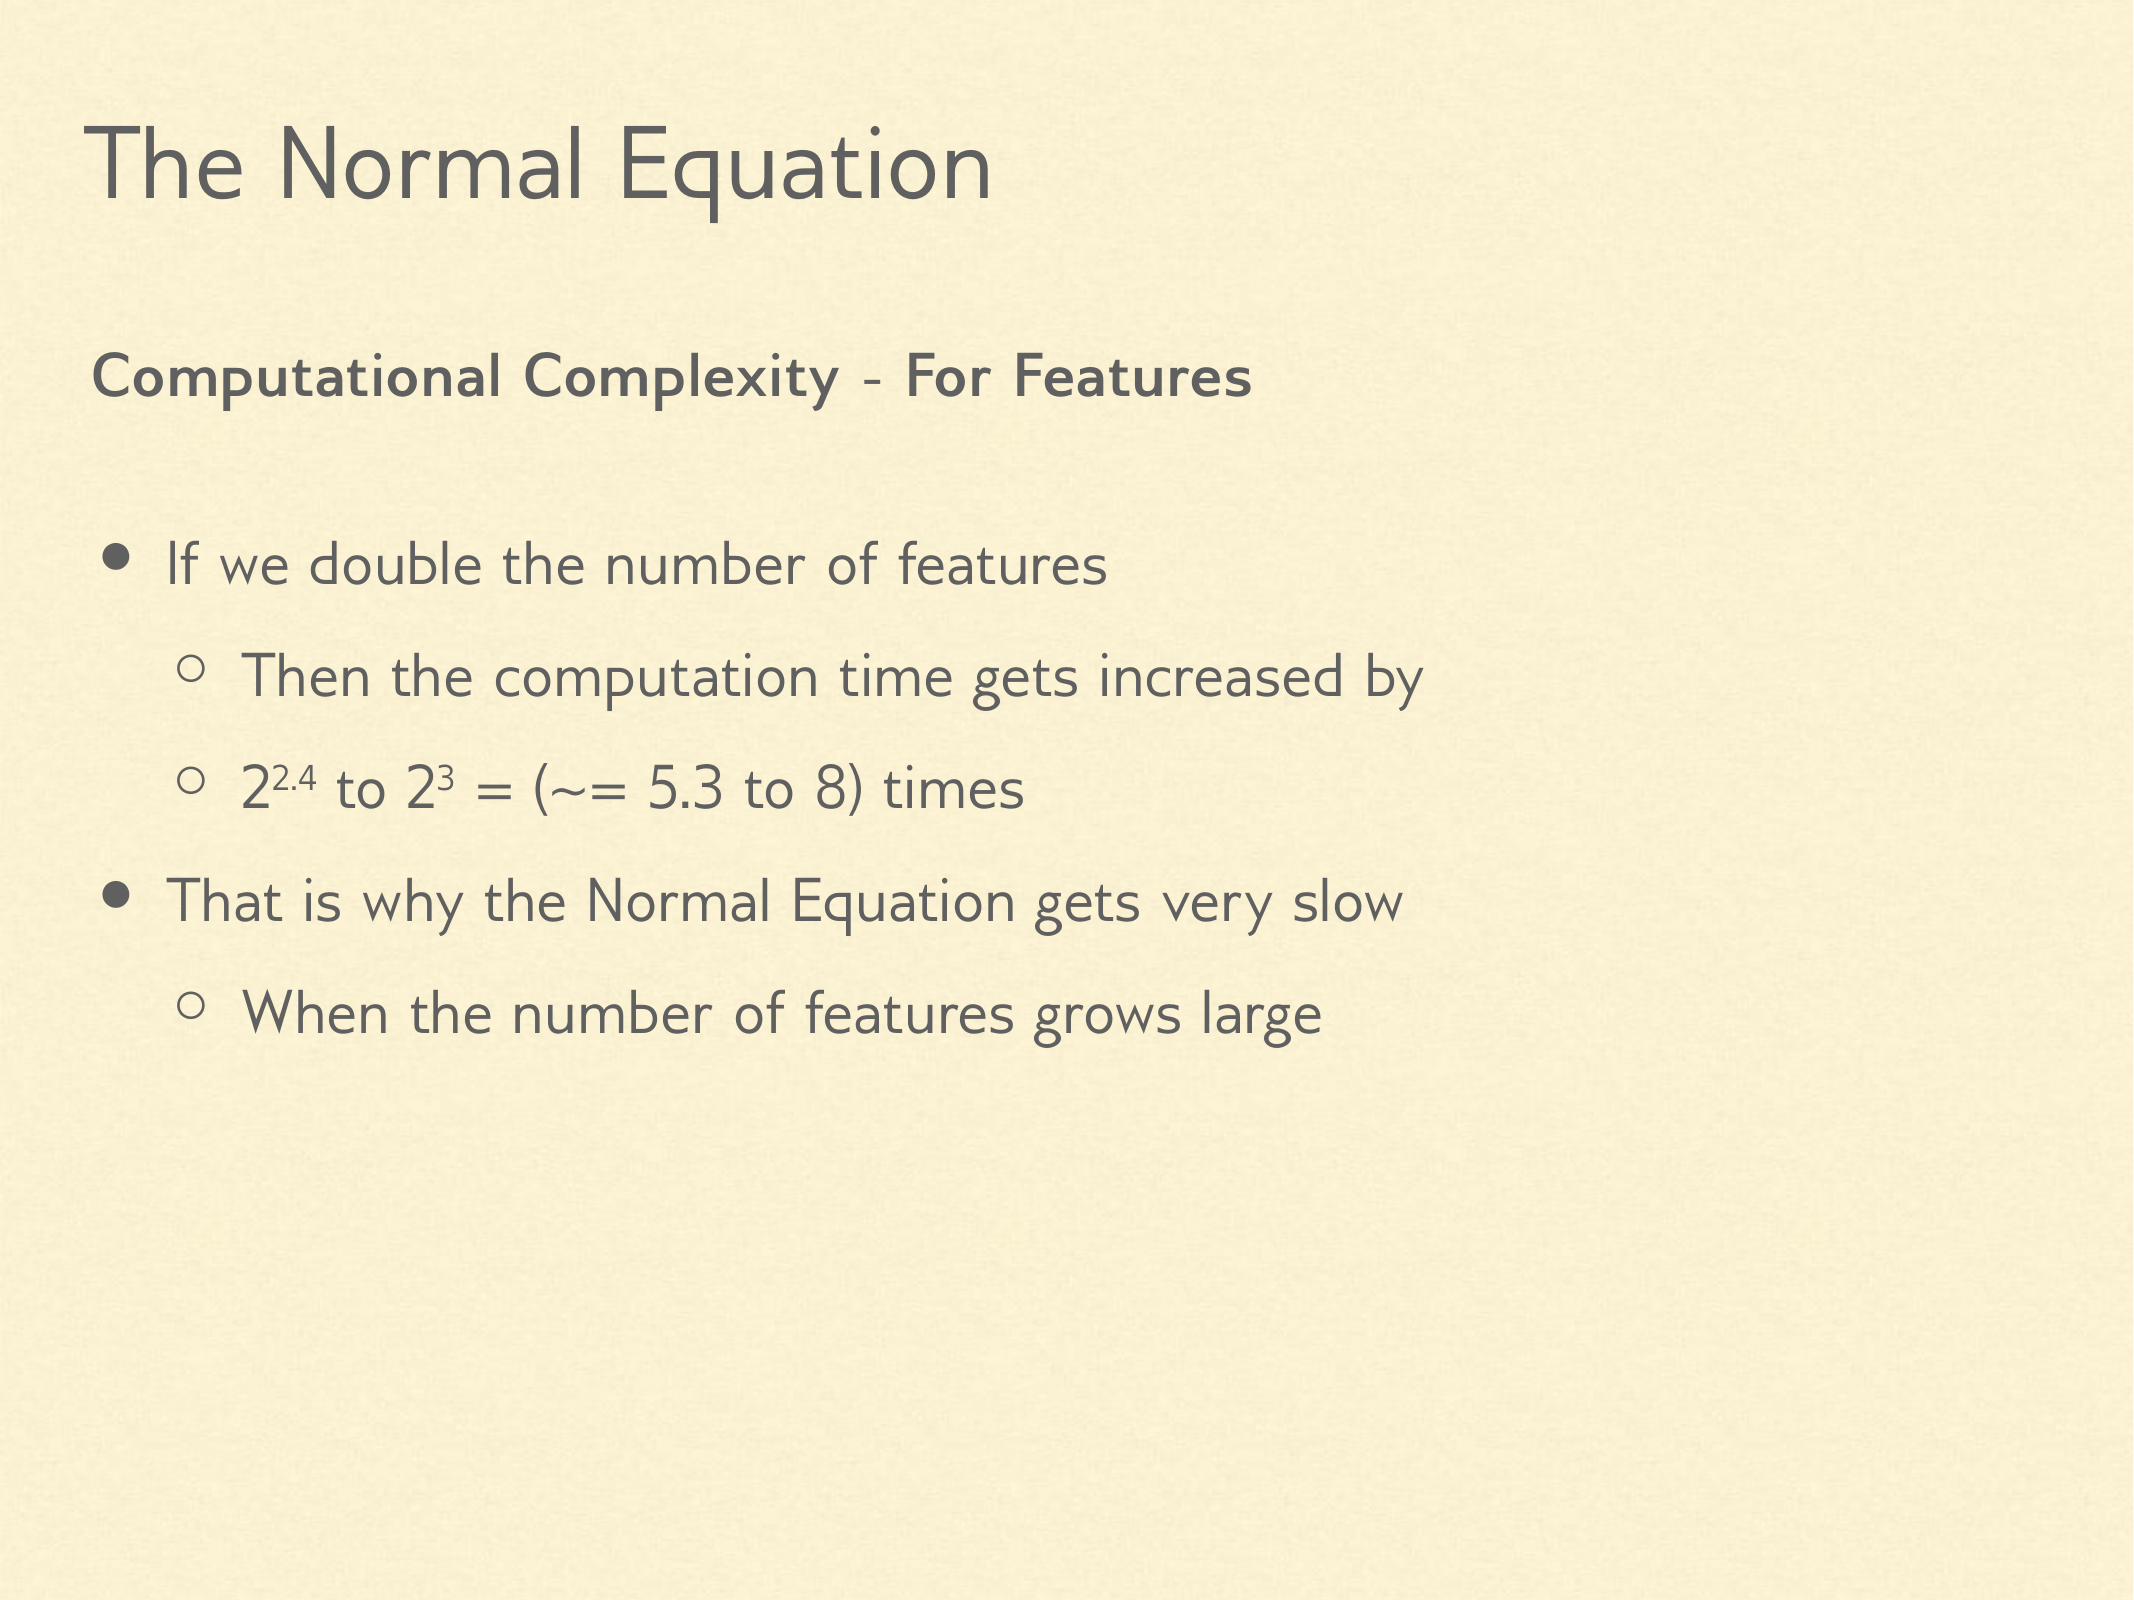

The Normal Equation
Computational Complexity - For Features

If we double the number of features
Then the computation time gets increased by
22.4 to 23 = (~= 5.3 to 8) times
That is why the Normal Equation gets very slow
When the number of features grows large